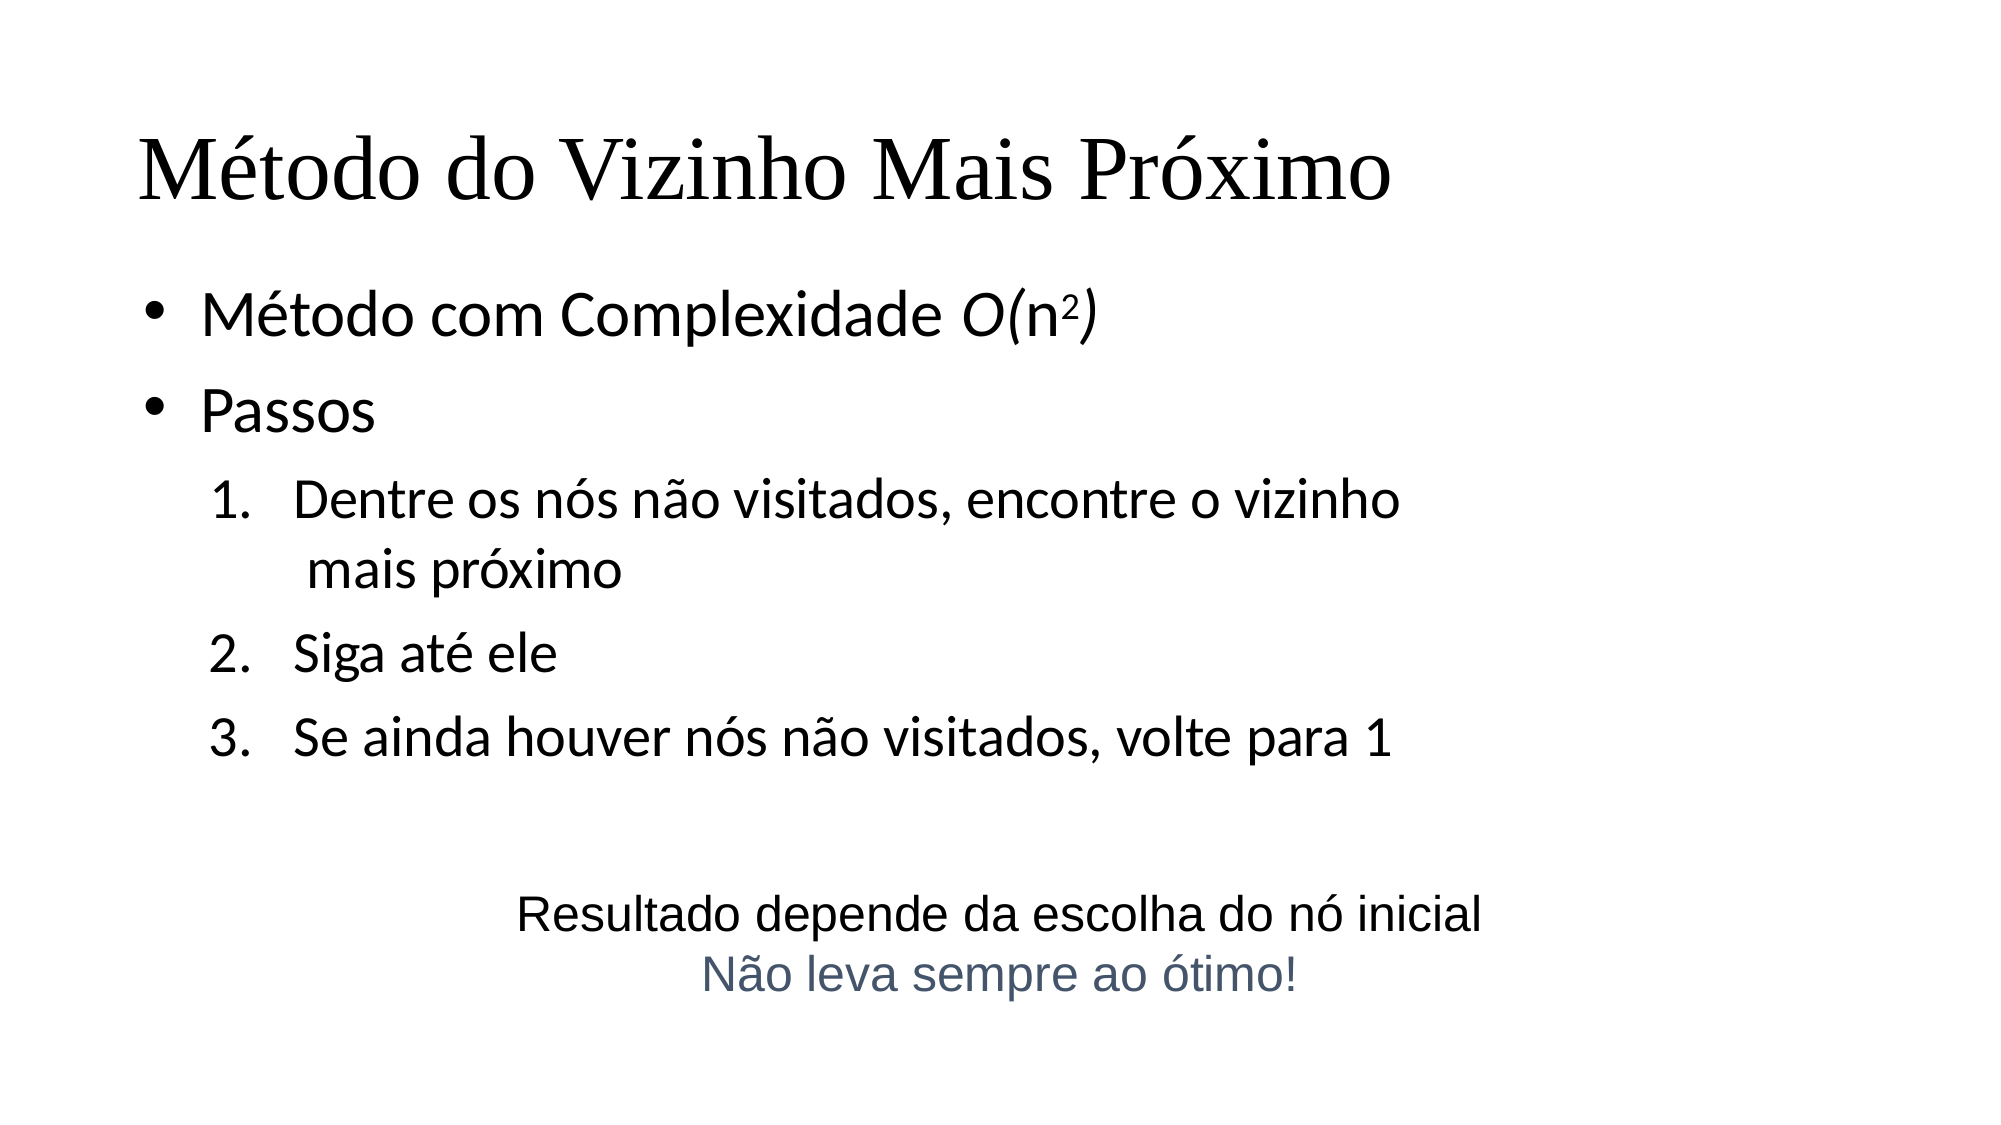

# Método do Vizinho Mais Próximo
Método com Complexidade O(n2)
Passos
Dentre os nós não visitados, encontre o vizinho  mais próximo
Siga até ele
Se ainda houver nós não visitados, volte para 1
Resultado depende da escolha do nó inicial
Não leva sempre ao ótimo!